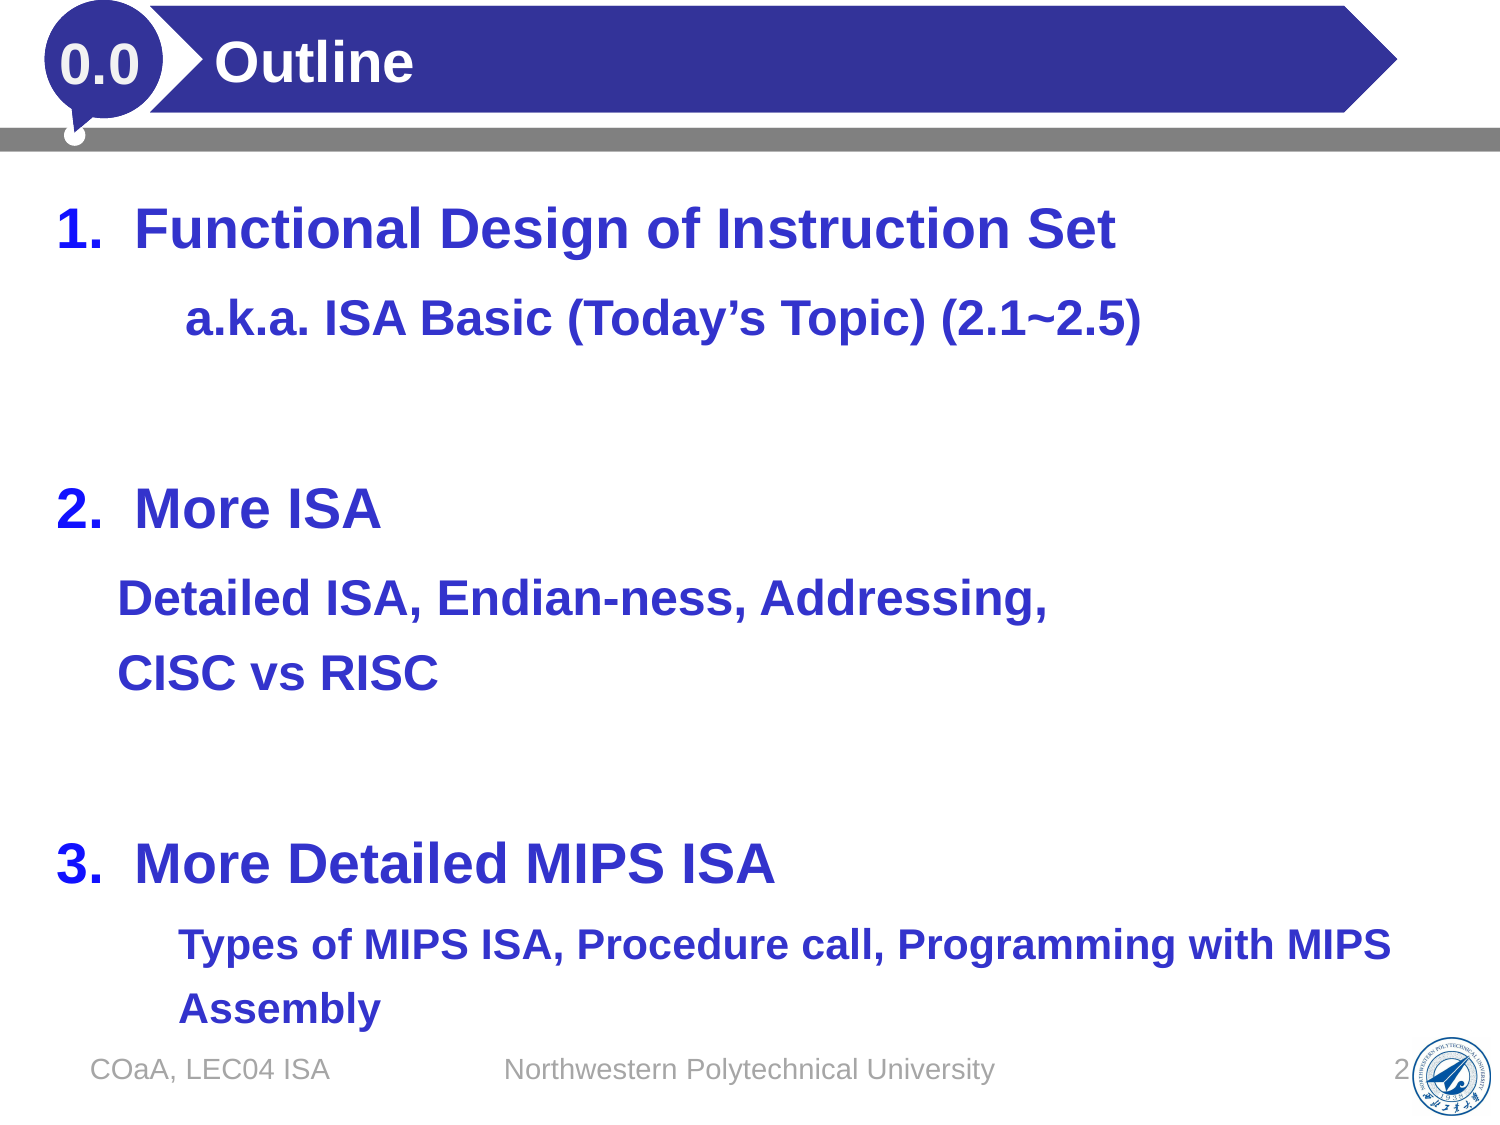

# Outline
0.0
Functional Design of Instruction Set
	a.k.a. ISA Basic (Today’s Topic) (2.1~2.5)

More ISA
	Detailed ISA, Endian-ness, Addressing,
	CISC vs RISC

More Detailed MIPS ISA
Types of MIPS ISA, Procedure call, Programming with MIPS Assembly

COaA, LEC04 ISA
Northwestern Polytechnical University
2